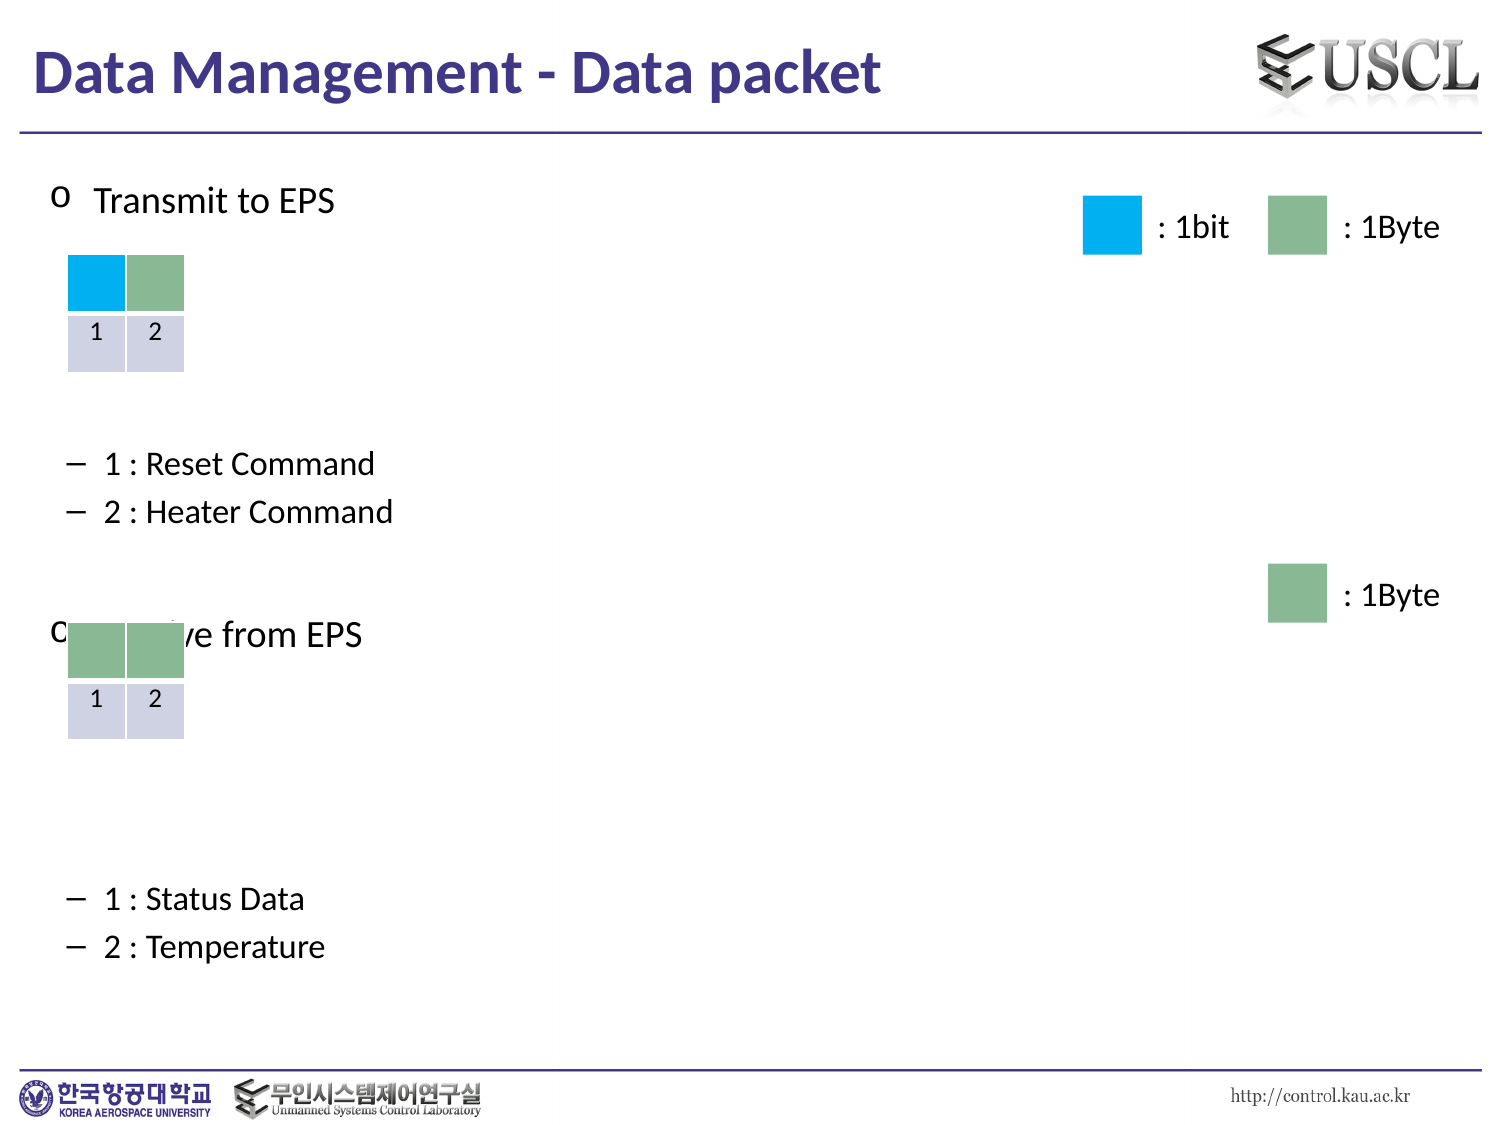

# Data Management - Data packet
Transmit to EPS

1 : Reset Command
2 : Heater Command

Receive from EPS

1 : Status Data
2 : Temperature

: 1bit
: 1Byte
|  |  |
| --- | --- |
| 1 | 2 |

: 1Byte
|  |  |
| --- | --- |
| 1 | 2 |